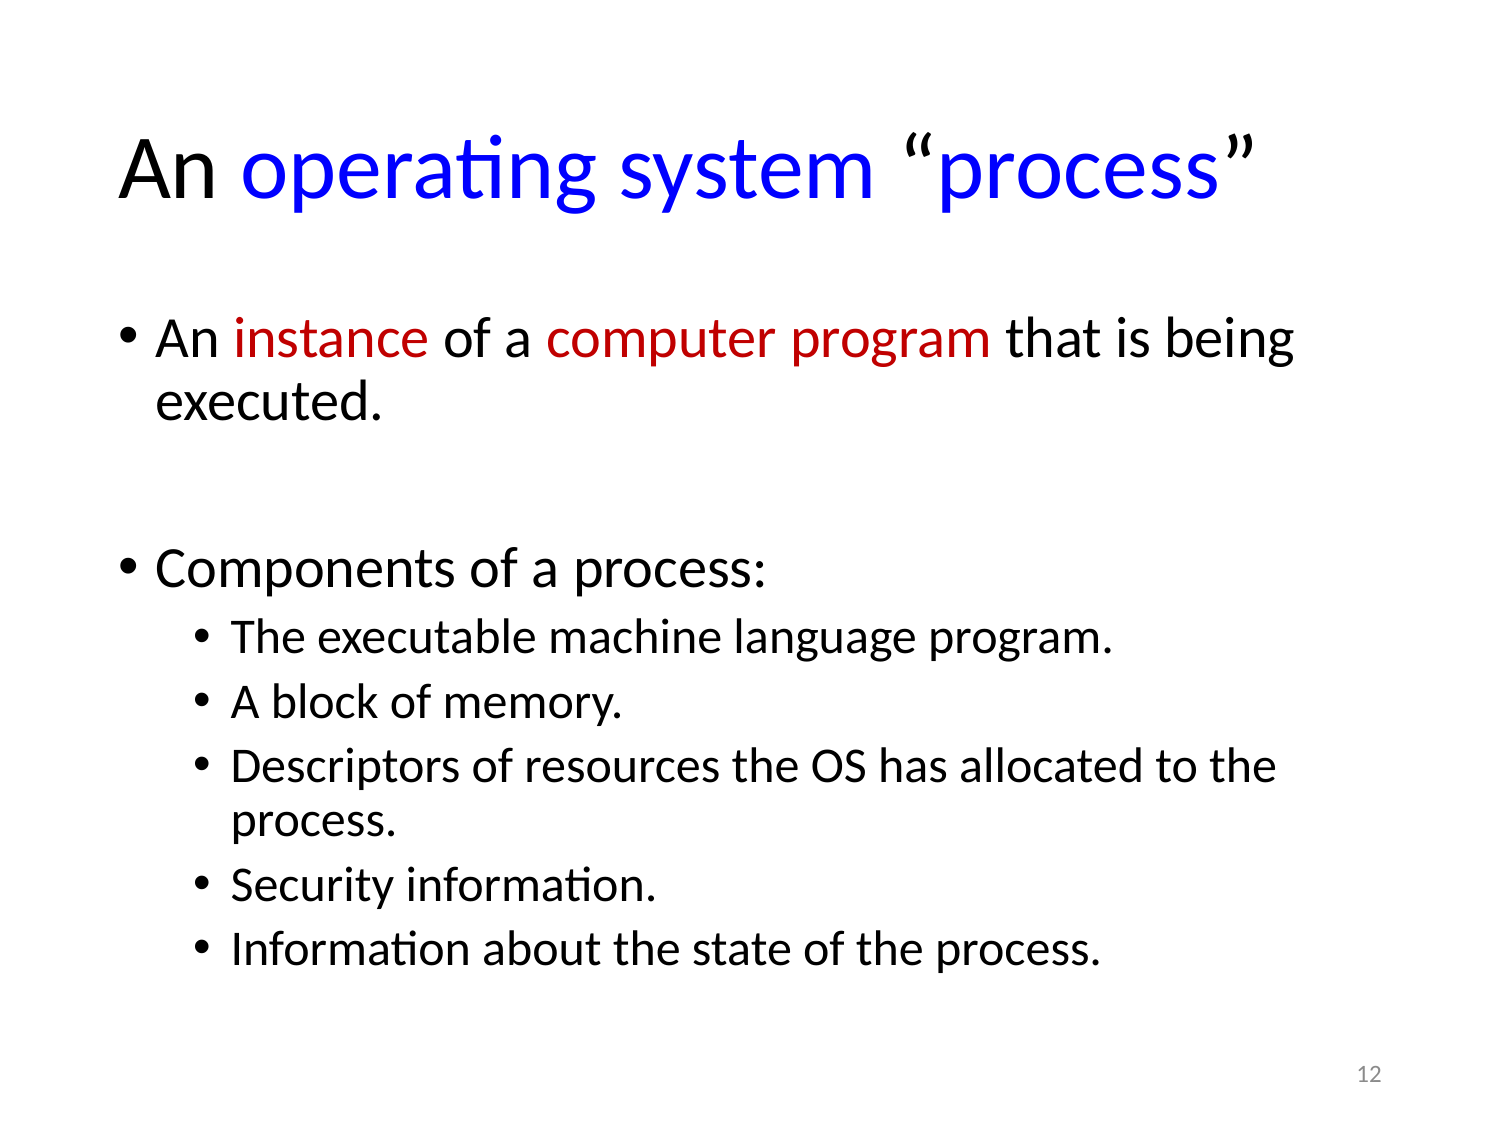

# An operating system “process”
An instance of a computer program that is being executed.

Components of a process:
The executable machine language program.
A block of memory.
Descriptors of resources the OS has allocated to the process.
Security information.
Information about the state of the process.
12